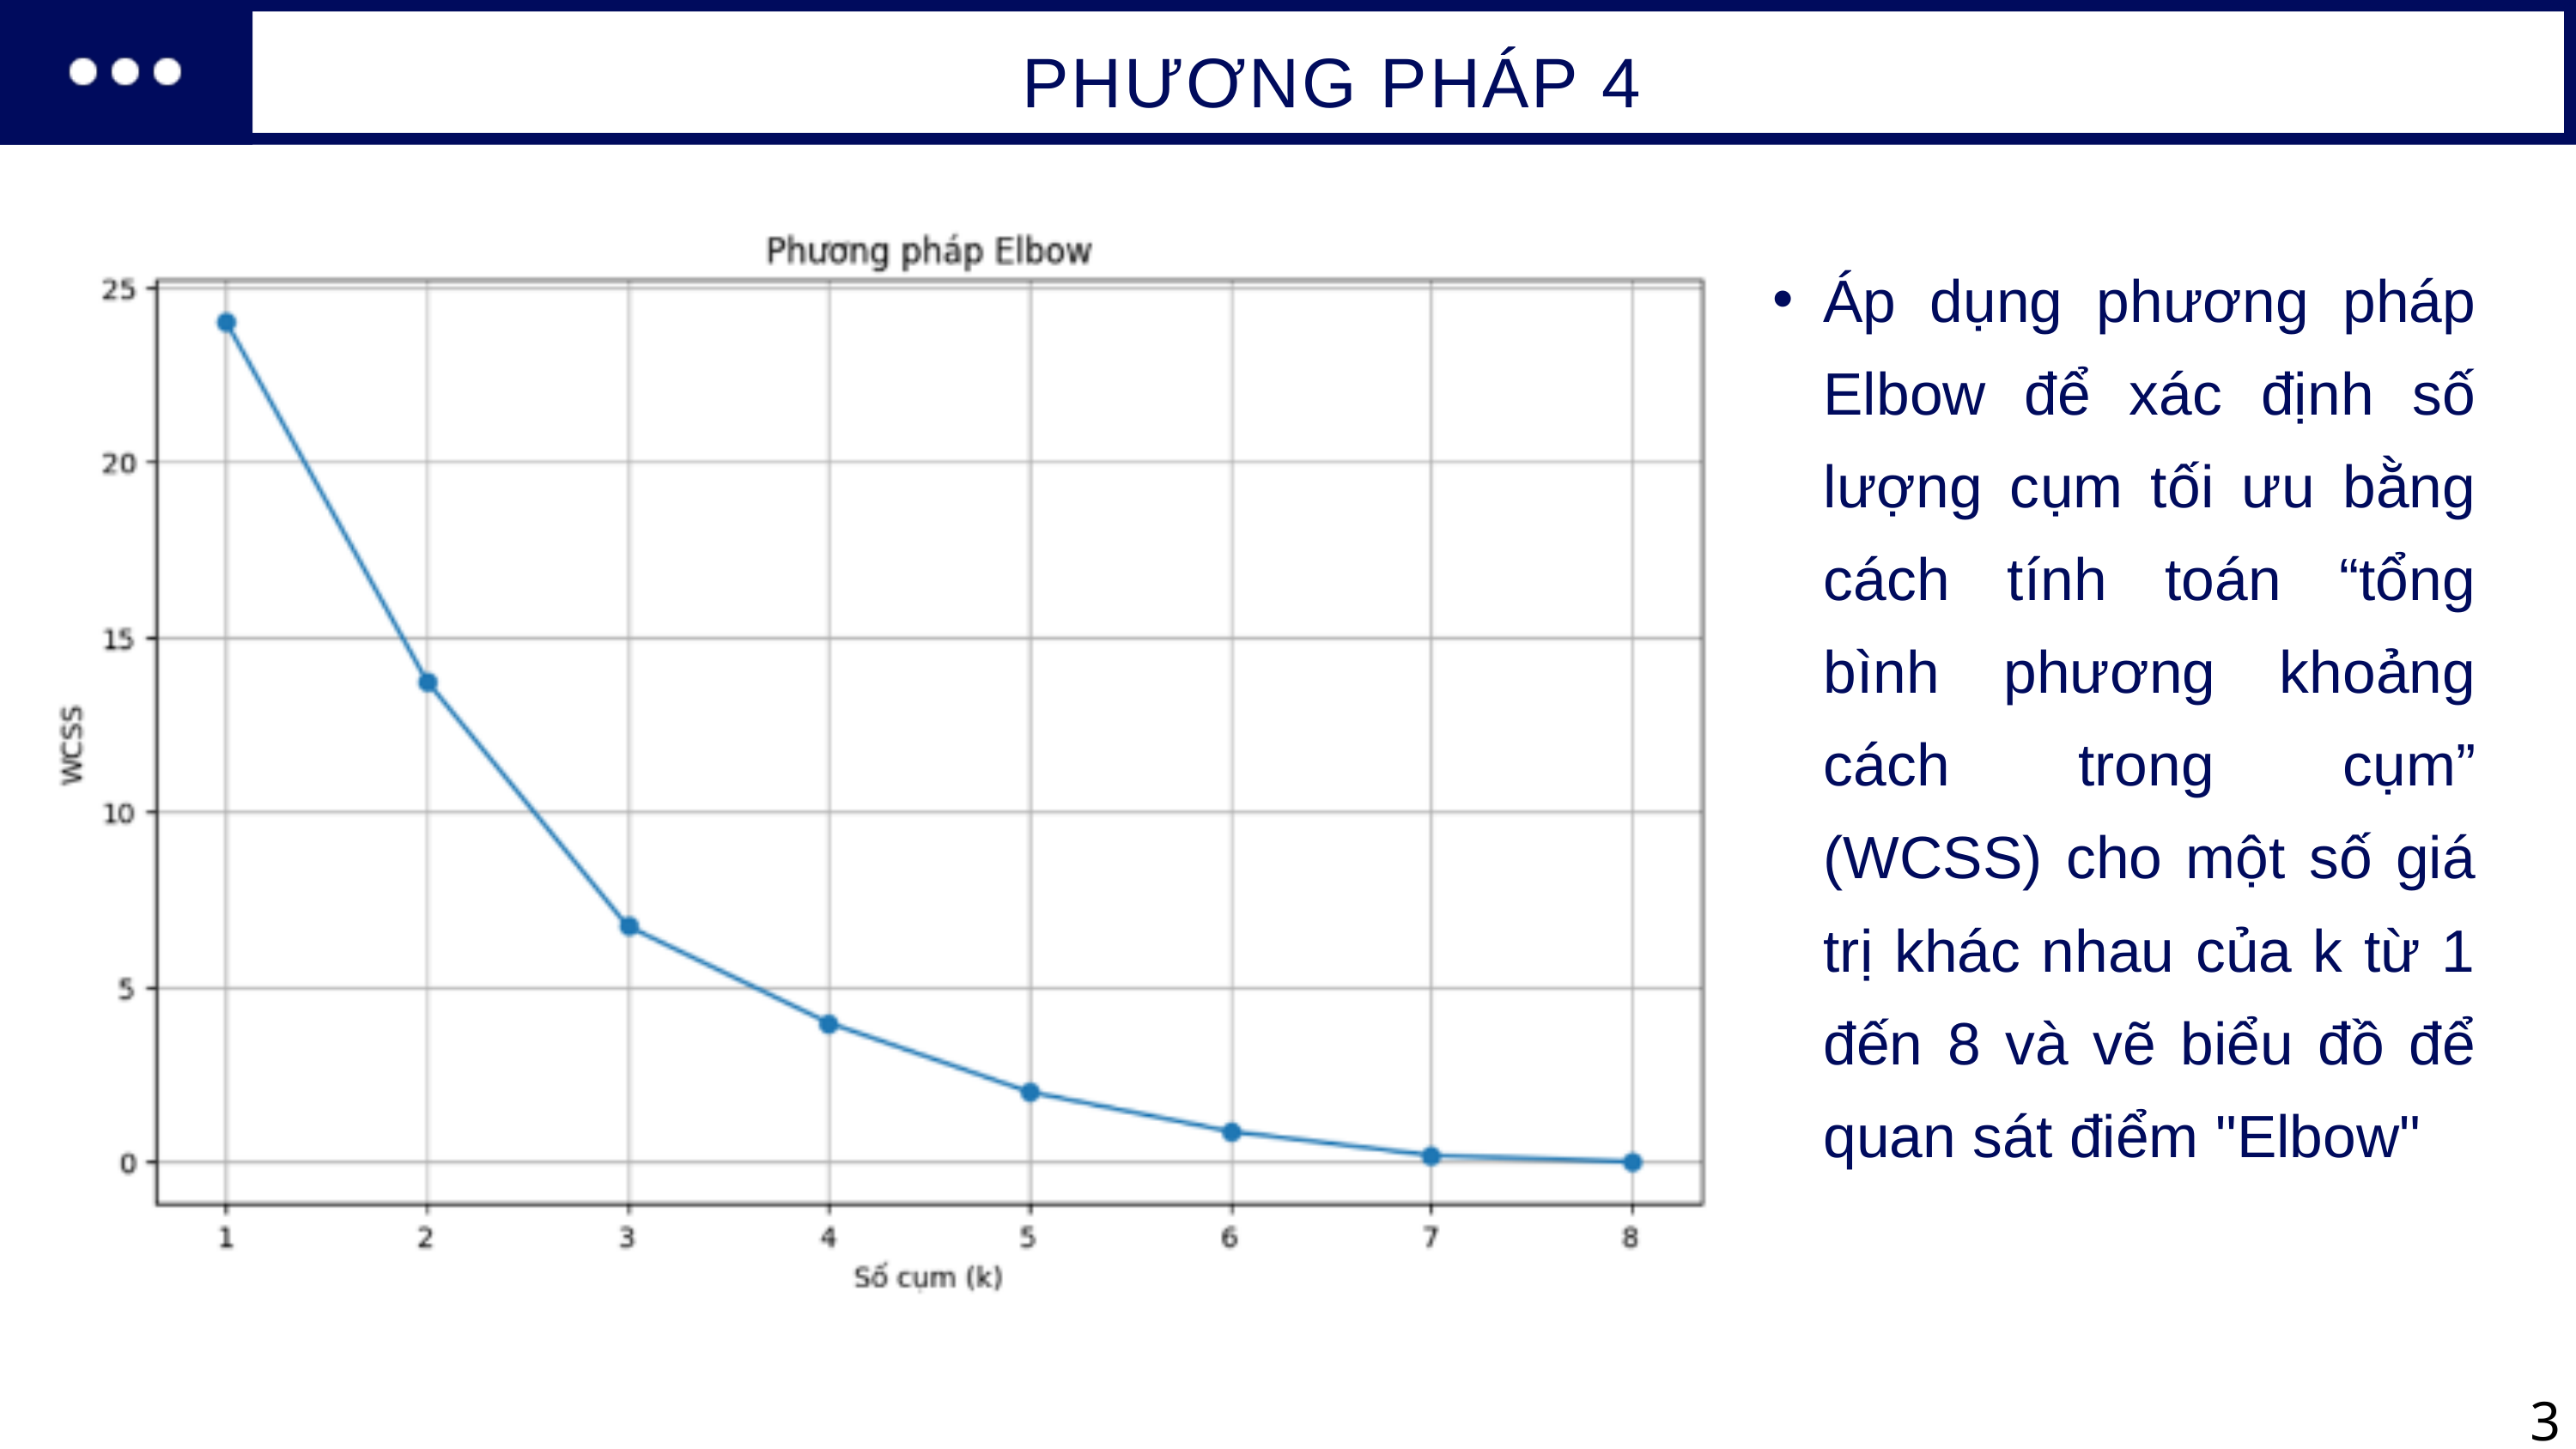

PHƯƠNG PHÁP 4

Áp dụng phương pháp Elbow để xác định số lượng cụm tối ưu bằng cách tính toán “tổng bình phương khoảng cách trong cụm” (WCSS) cho một số giá trị khác nhau của k từ 1 đến 8 và vẽ biểu đồ để quan sát điểm "Elbow"

36